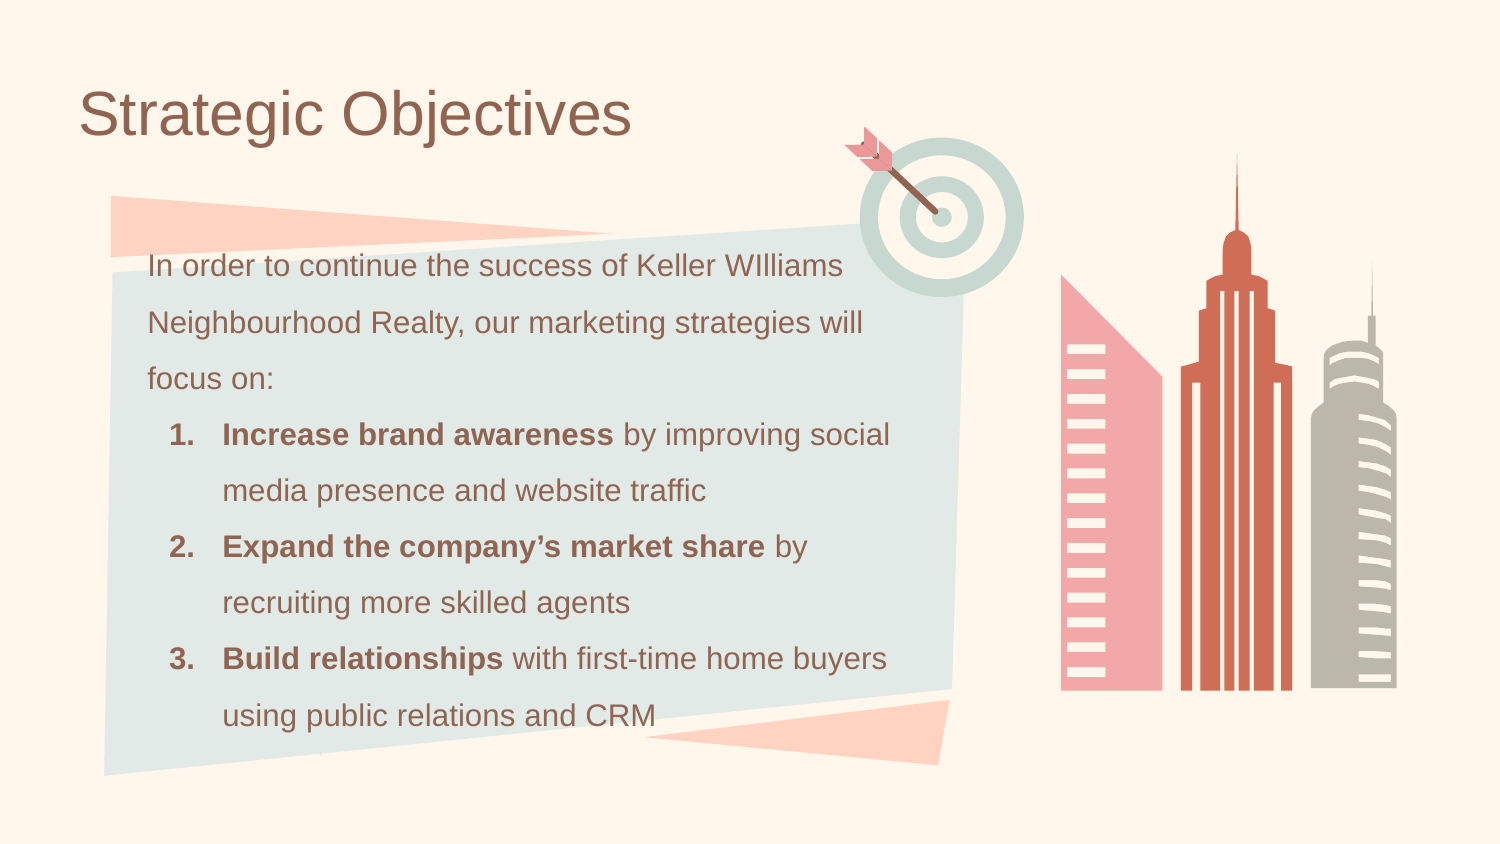

# Strategic Objectives

In order to continue the success of Keller WIlliams Neighbourhood Realty, our marketing strategies will focus on:
Increase brand awareness by improving social media presence and website traffic
Expand the company’s market share by recruiting more skilled agents
Build relationships with first-time home buyers using public relations and CRM